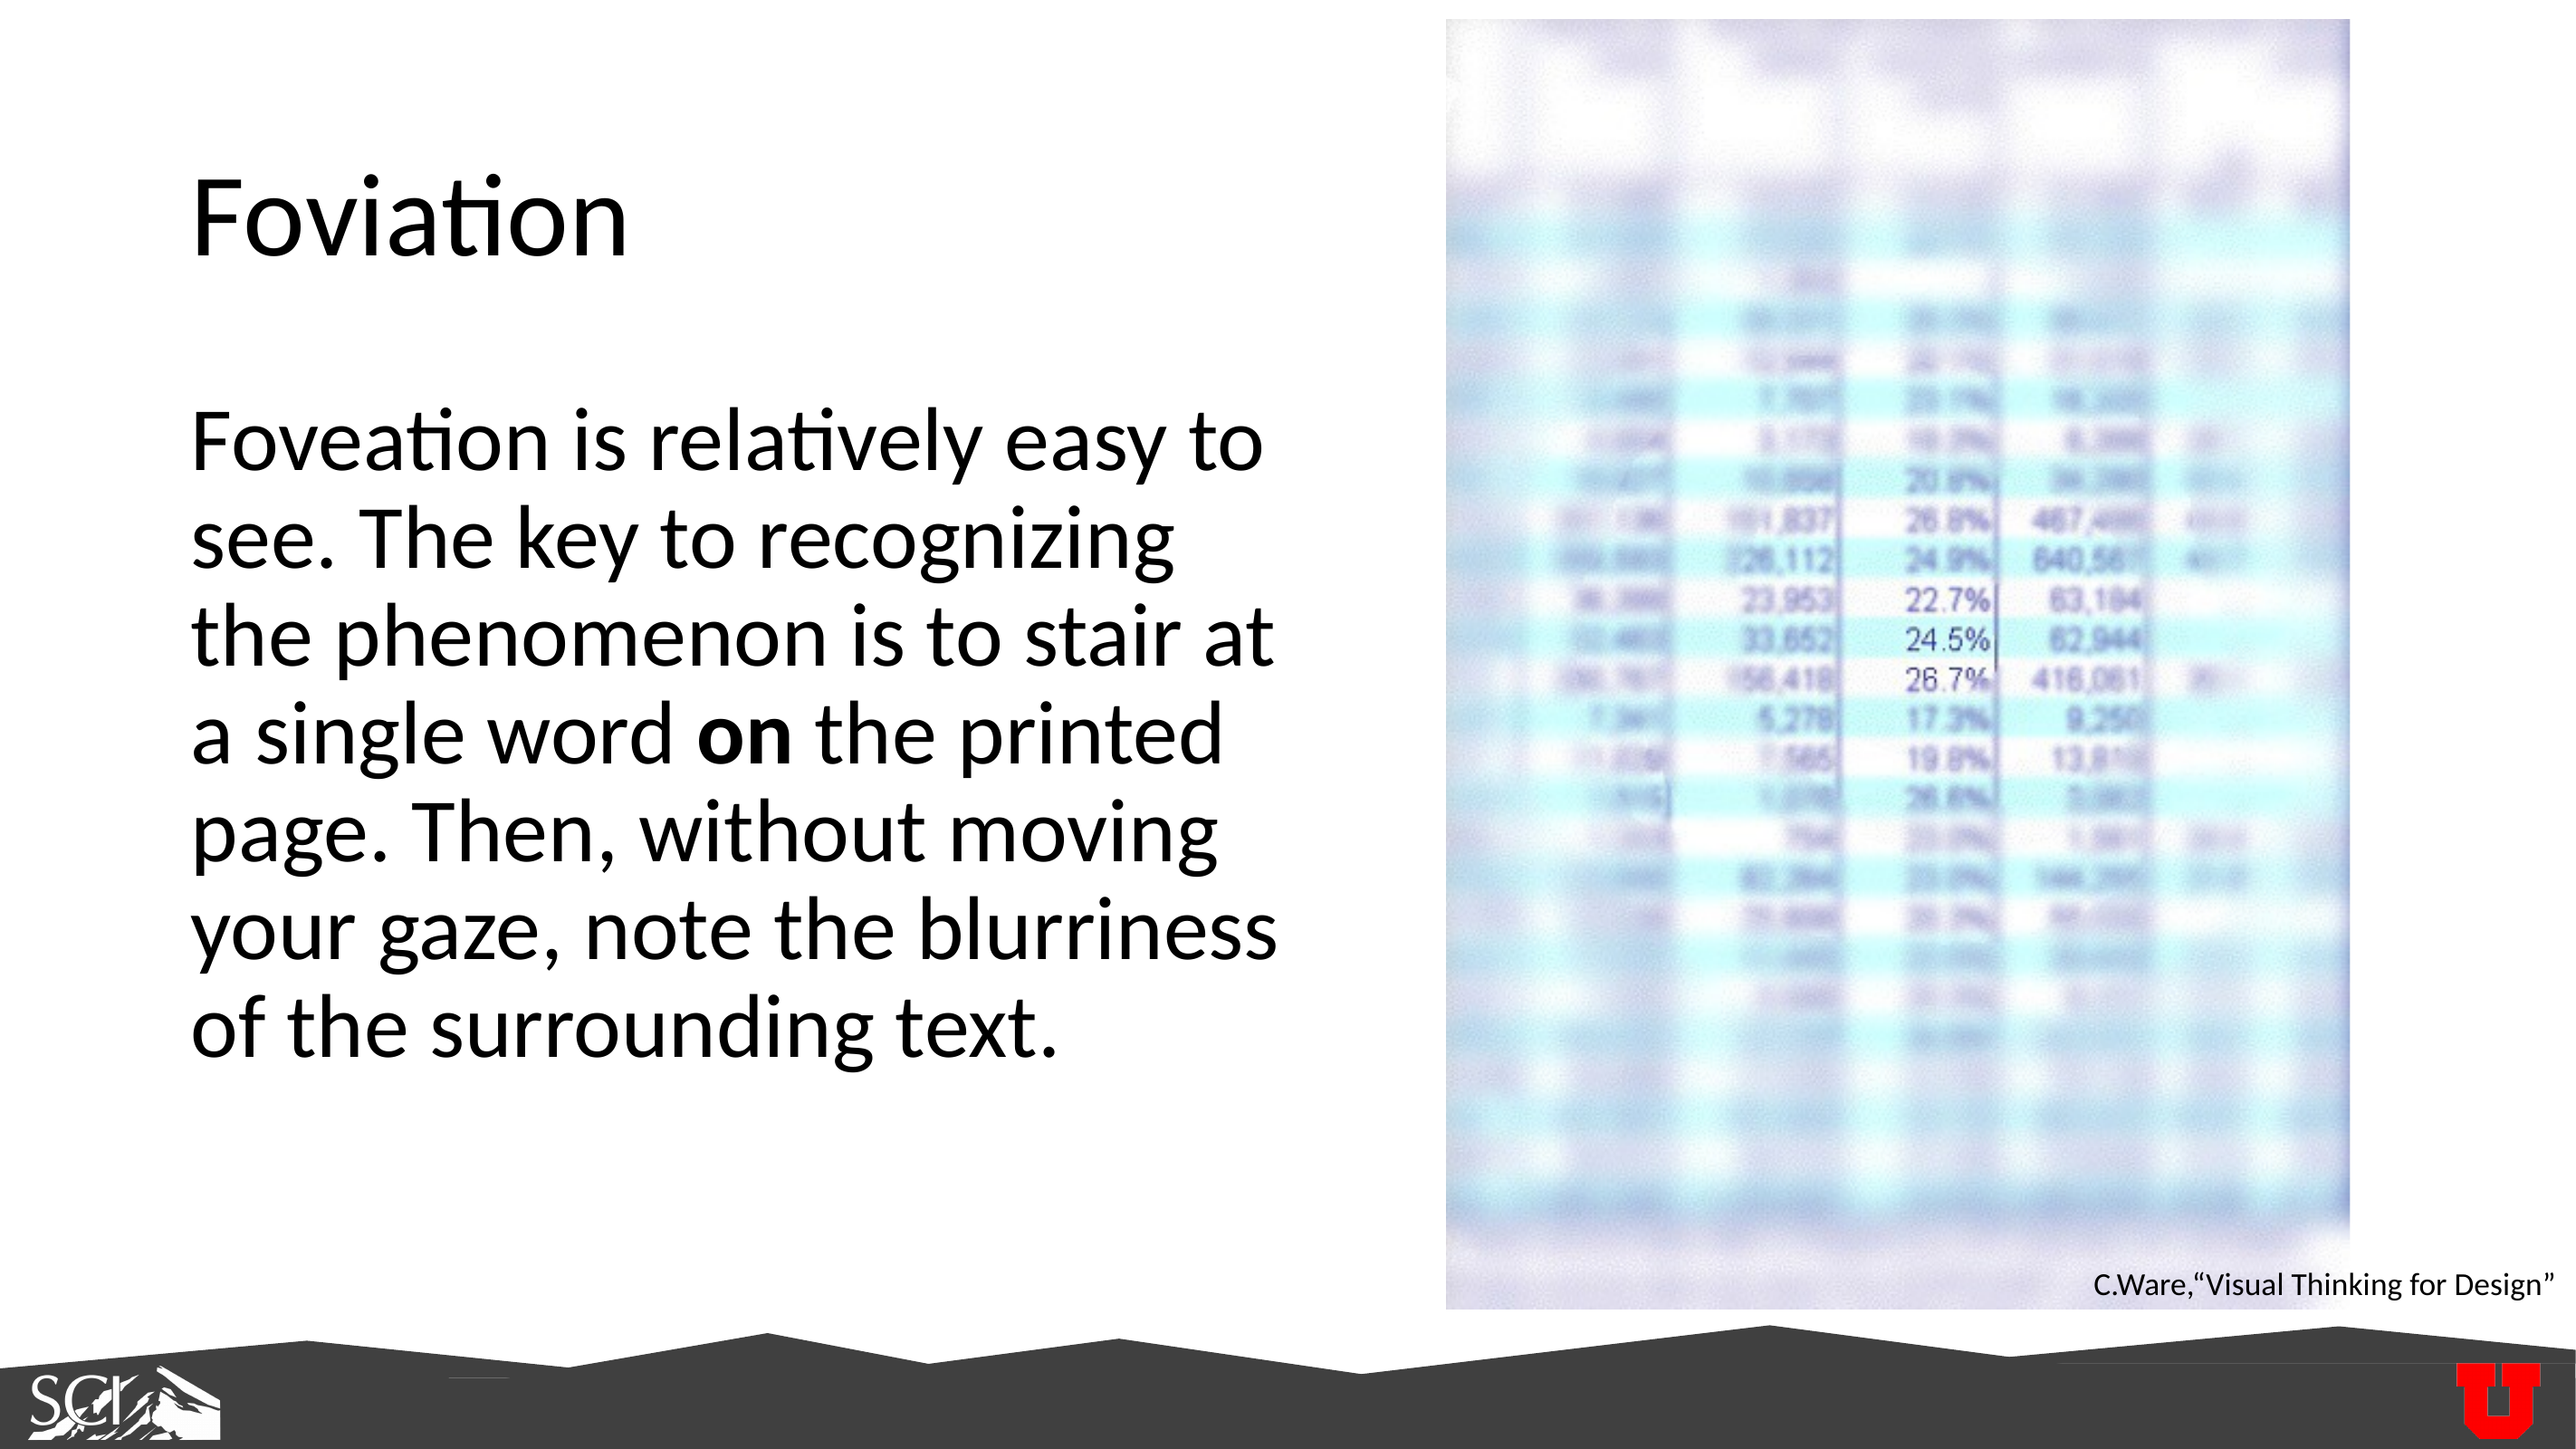

# Foviation
Foveation is relatively easy to see. The key to recognizing the phenomenon is to stair at a single word on the printed page. Then, without moving your gaze, note the blurriness of the surrounding text.
C.Ware,“Visual Thinking for Design”